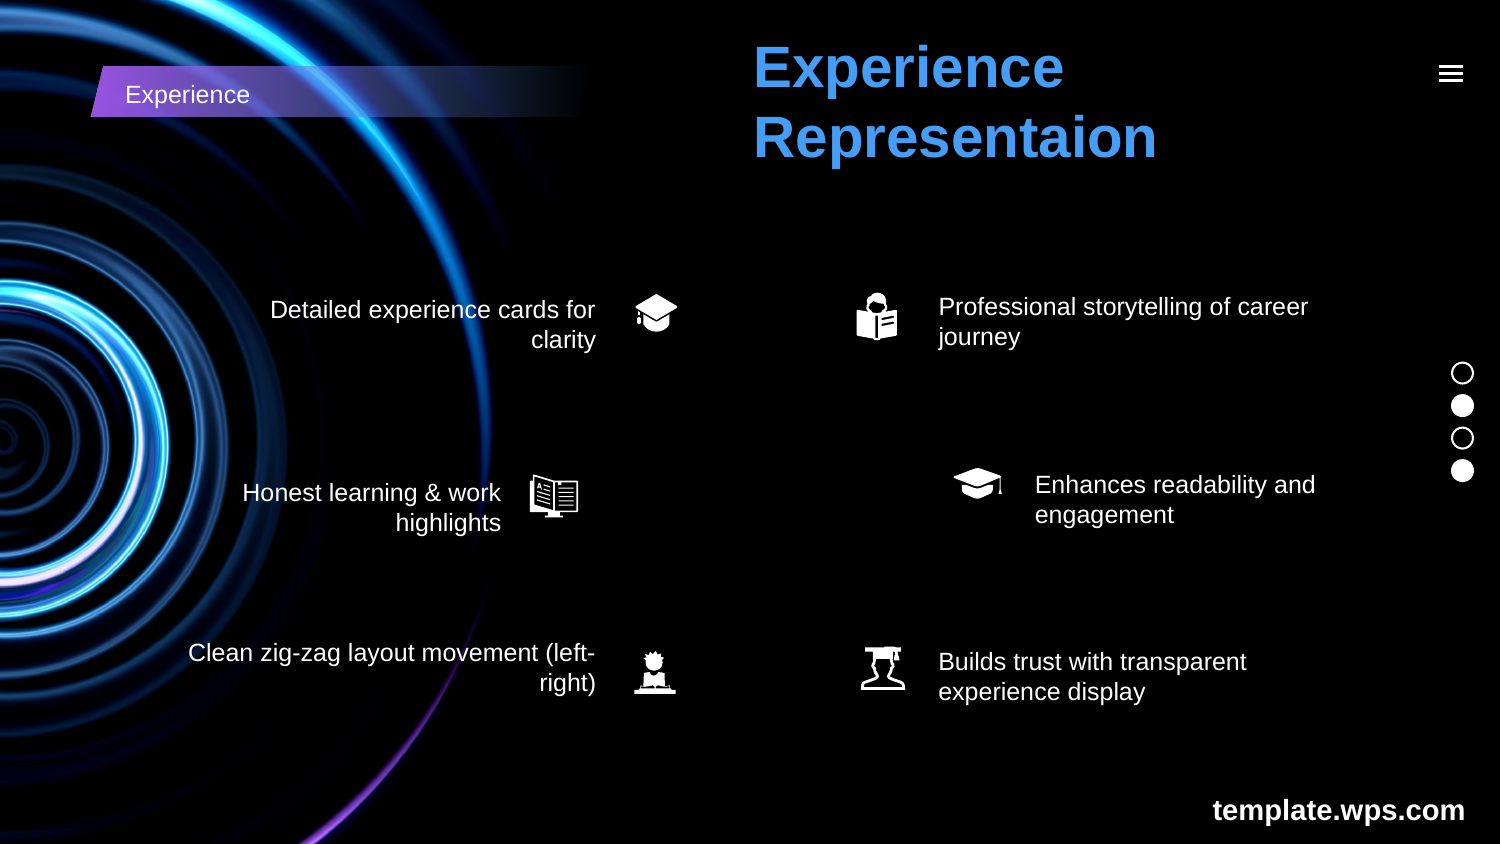

Experience Representaion

Experience
Professional storytelling of career journey

Detailed experience cards for clarity

Enhances readability and engagement

Honest learning & work highlights
Clean zig-zag layout movement (left-right)
Builds trust with transparent experience display

template.wps.com